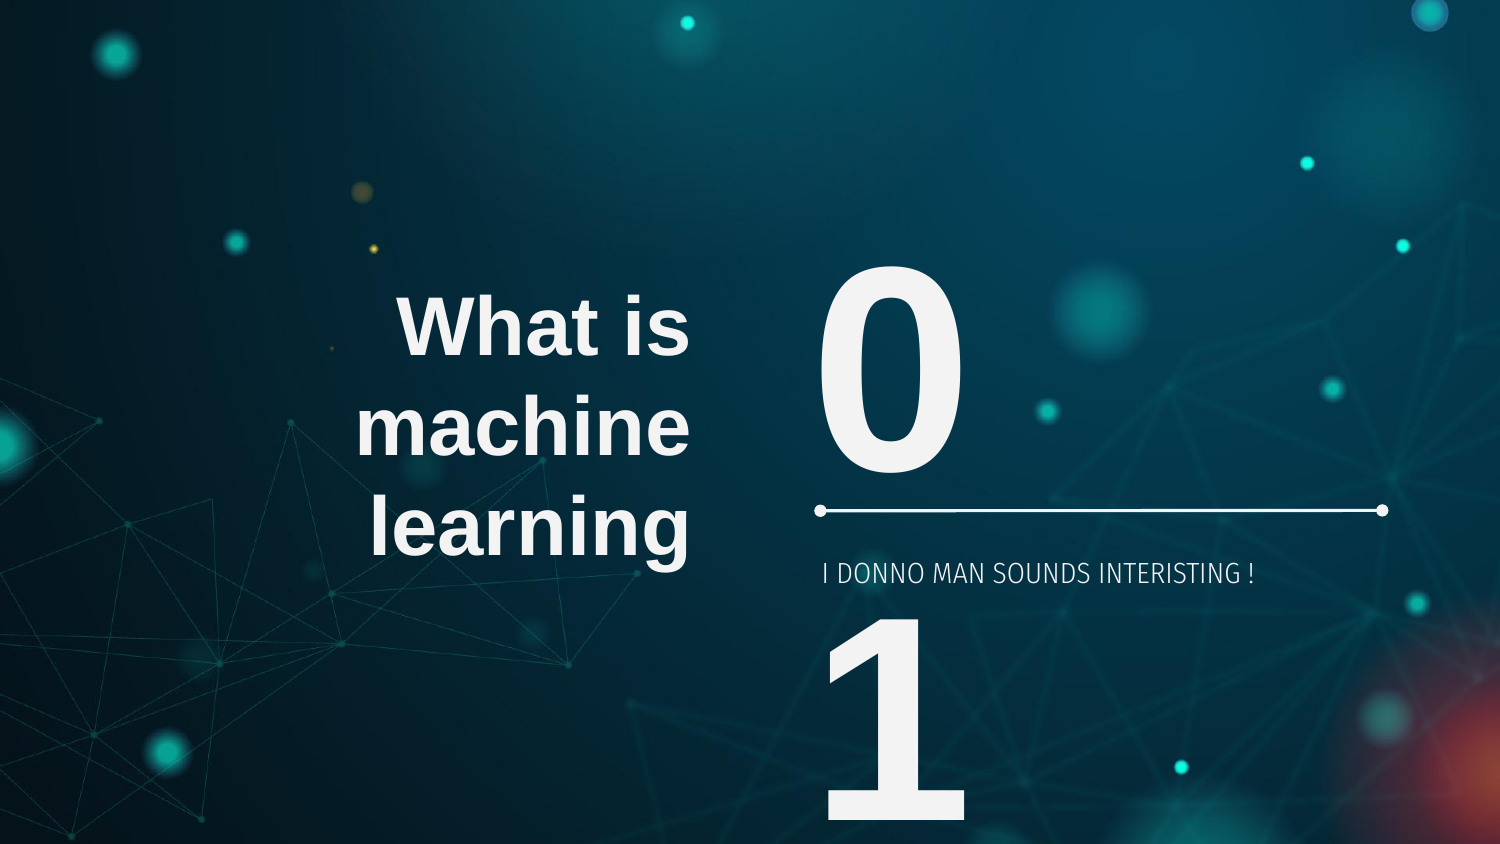

# What is machine learning
01
I DONNO MAN SOUNDS INTERISTING !